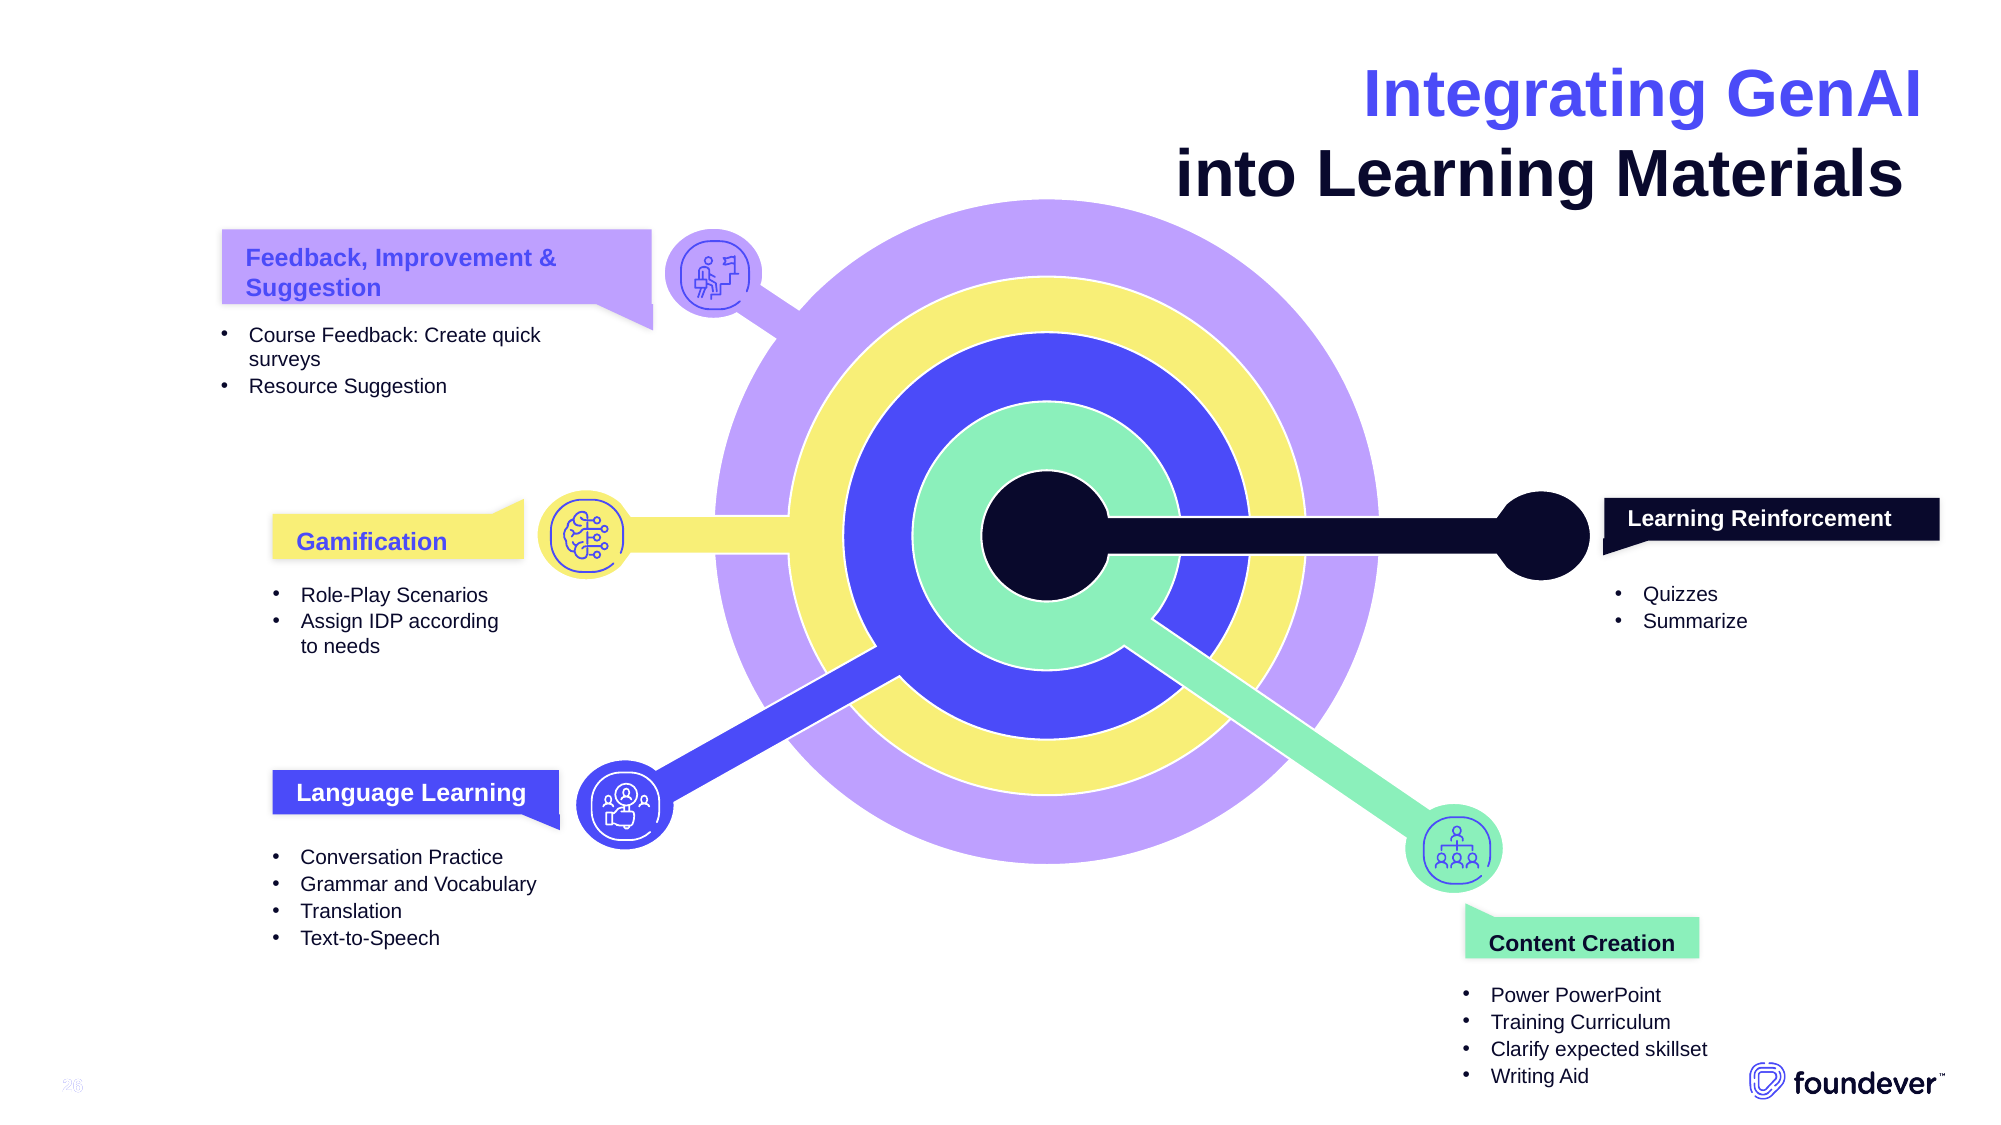

Integrating GenAI
into Learning Materials

Feedback, Improvement & Suggestion

Gamification

Course Feedback: Create quick surveys
Resource Suggestion

Language Learning

Content Creation

Learning Reinforcement

Role-Play Scenarios
Assign IDP according to needs
Quizzes
Summarize
Conversation Practice
Grammar and Vocabulary
Translation
Text-to-Speech
Power PowerPoint
Training Curriculum
Clarify expected skillset
Writing Aid